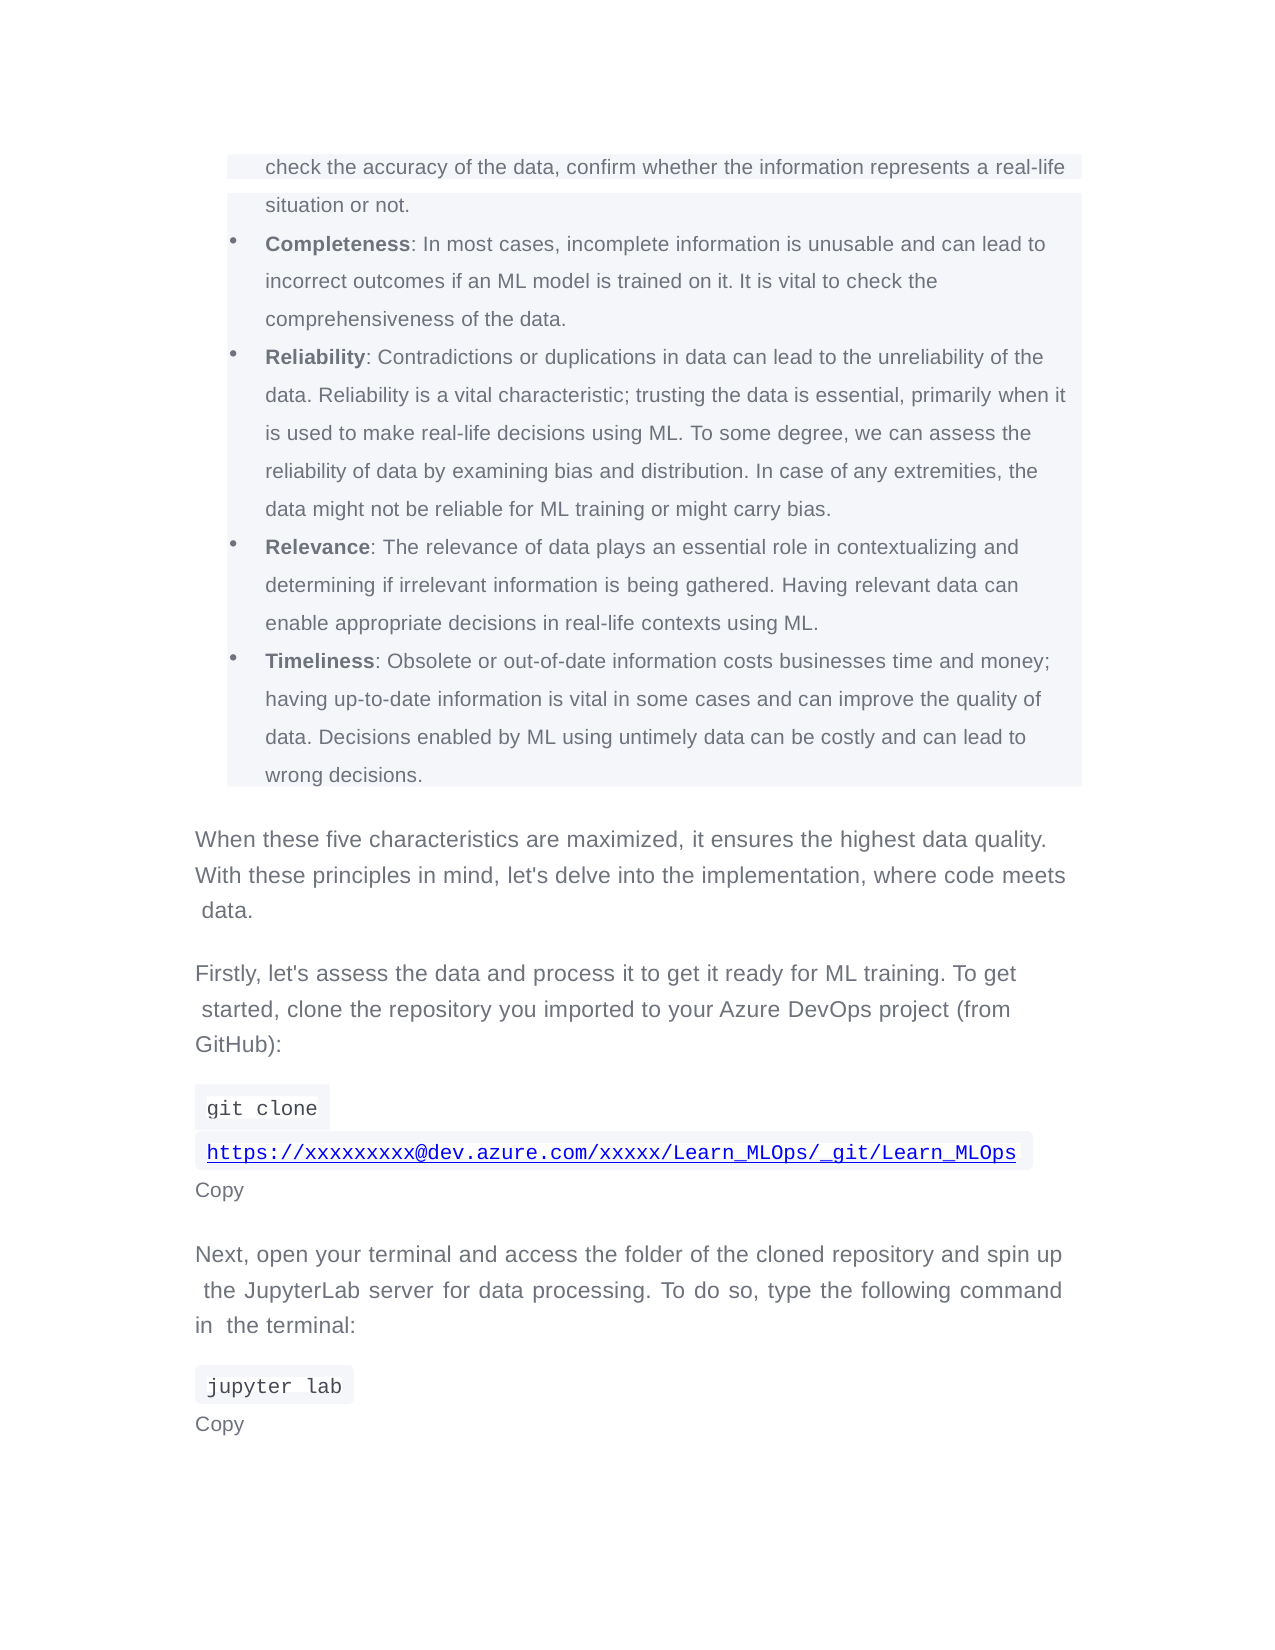

check the accuracy of the data, confirm whether the information represents a real-life
situation or not.
Completeness: In most cases, incomplete information is unusable and can lead to  incorrect outcomes if an ML model is trained on it. It is vital to check the  comprehensiveness of the data.
Reliability: Contradictions or duplications in data can lead to the unreliability of the  data. Reliability is a vital characteristic; trusting the data is essential, primarily when it  is used to make real-life decisions using ML. To some degree, we can assess the  reliability of data by examining bias and distribution. In case of any extremities, the  data might not be reliable for ML training or might carry bias.
Relevance: The relevance of data plays an essential role in contextualizing and  determining if irrelevant information is being gathered. Having relevant data can  enable appropriate decisions in real-life contexts using ML.
Timeliness: Obsolete or out-of-date information costs businesses time and money;  having up-to-date information is vital in some cases and can improve the quality of  data. Decisions enabled by ML using untimely data can be costly and can lead to  wrong decisions.
When these five characteristics are maximized, it ensures the highest data quality.  With these principles in mind, let's delve into the implementation, where code meets  data.

Firstly, let's assess the data and process it to get it ready for ML training. To get  started, clone the repository you imported to your Azure DevOps project (from  GitHub):

git clone

https://xxxxxxxxx@dev.azure.com/xxxxx/Learn_MLOps/_git/Learn_MLOps
Copy

Next, open your terminal and access the folder of the cloned repository and spin up  the JupyterLab server for data processing. To do so, type the following command in  the terminal:
jupyter lab
Copy